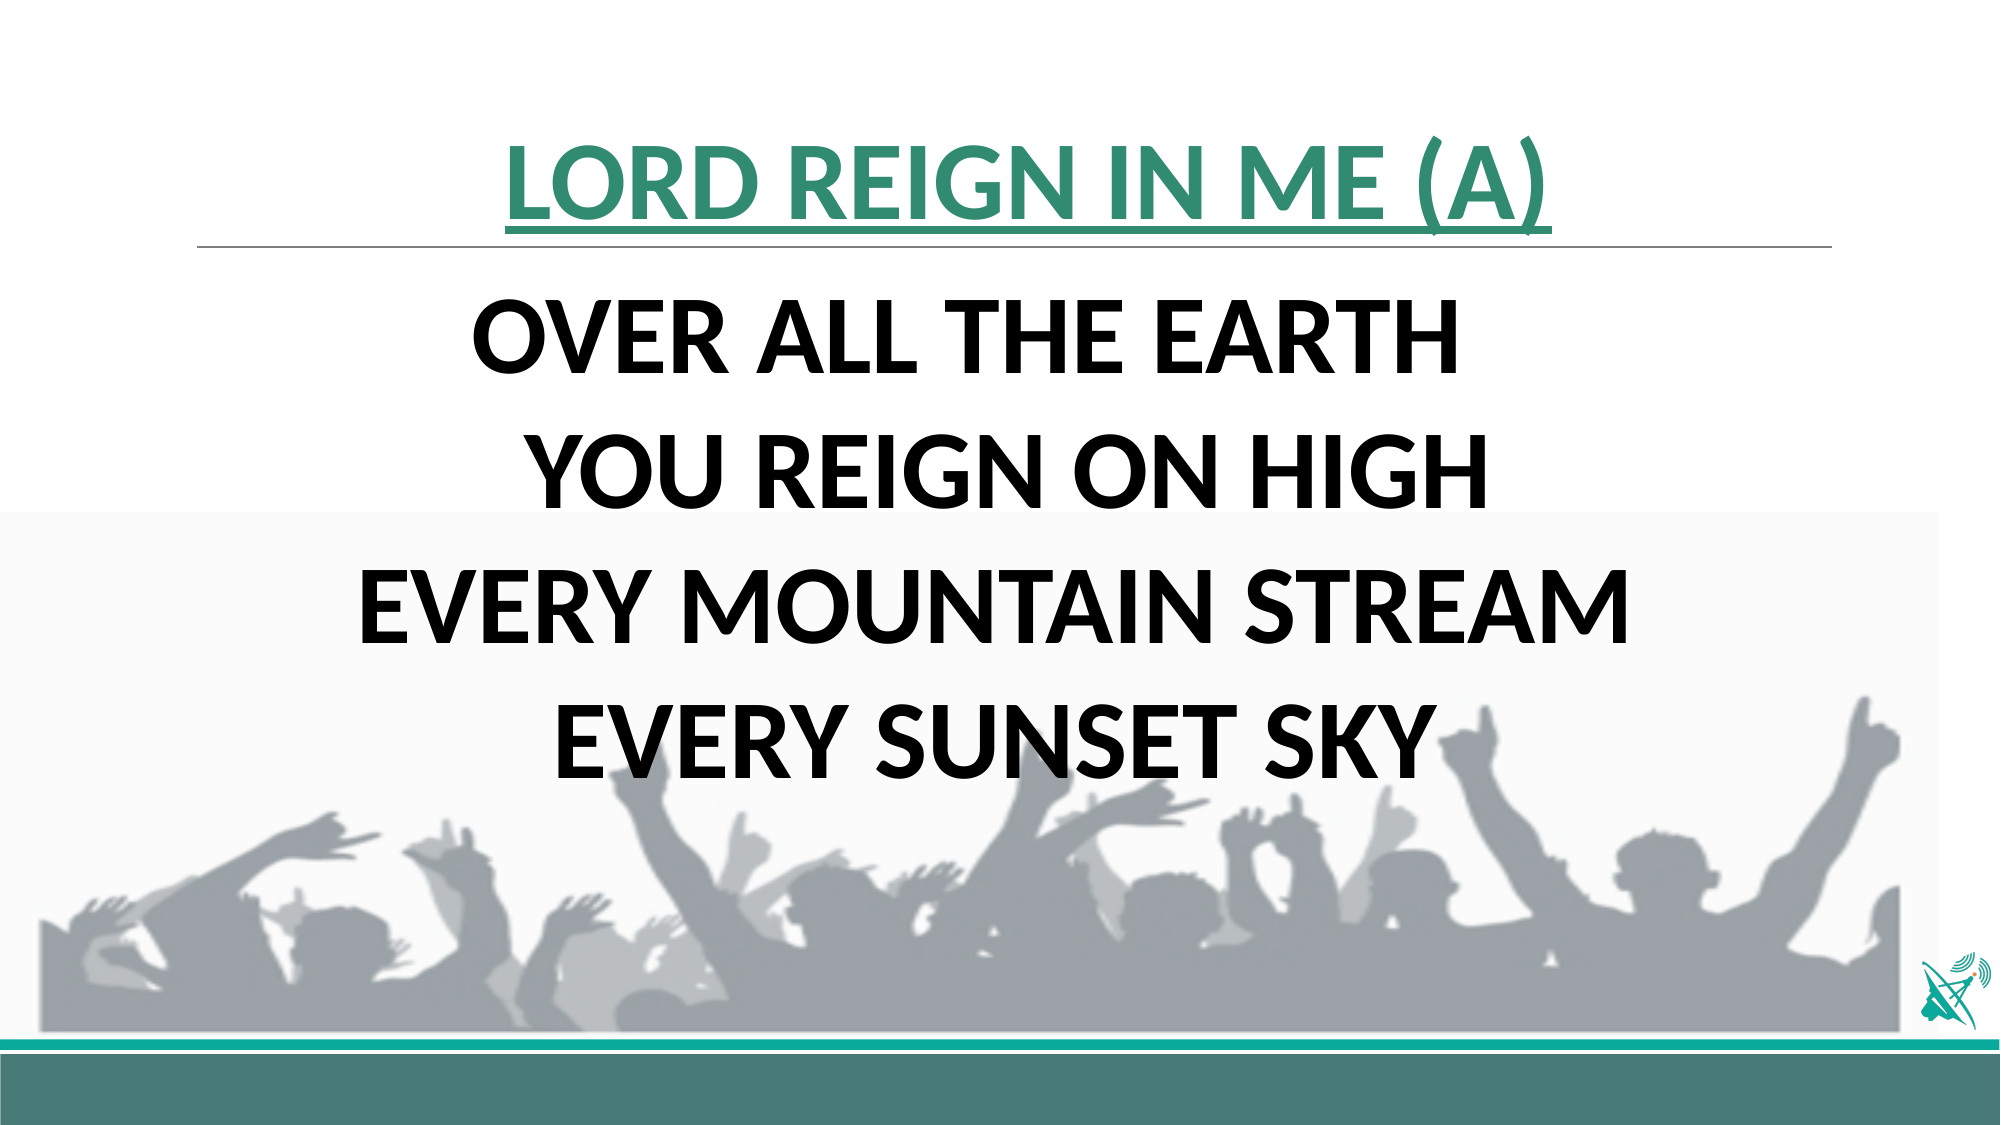

# LORD REIGN IN ME (A)
OVER ALL THE EARTH
YOU REIGN ON HIGH
EVERY MOUNTAIN STREAM
EVERY SUNSET SKY